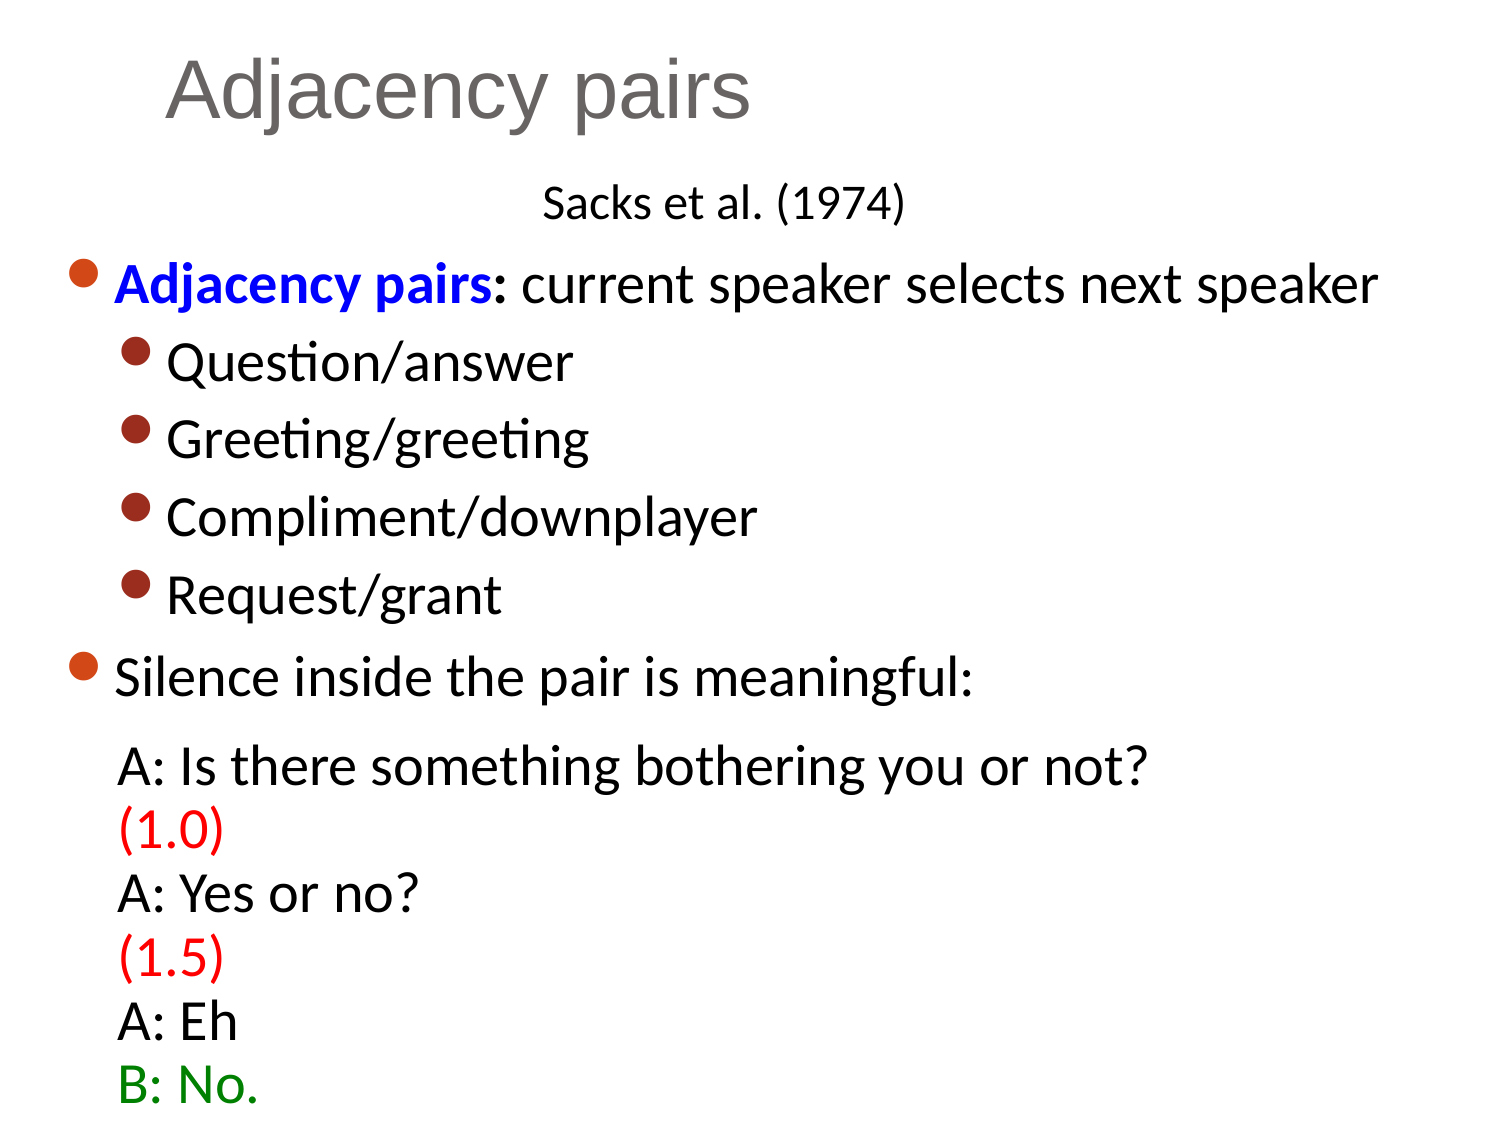

# Adjacency pairs
Sacks et al. (1974)

Adjacency pairs: current speaker selects next speaker
Question/answer
Greeting/greeting
Compliment/downplayer
Request/grant
Silence inside the pair is meaningful:

A: Is there something bothering you or not?
(1.0)
A: Yes or no?
(1.5)
A: Eh
B: No.